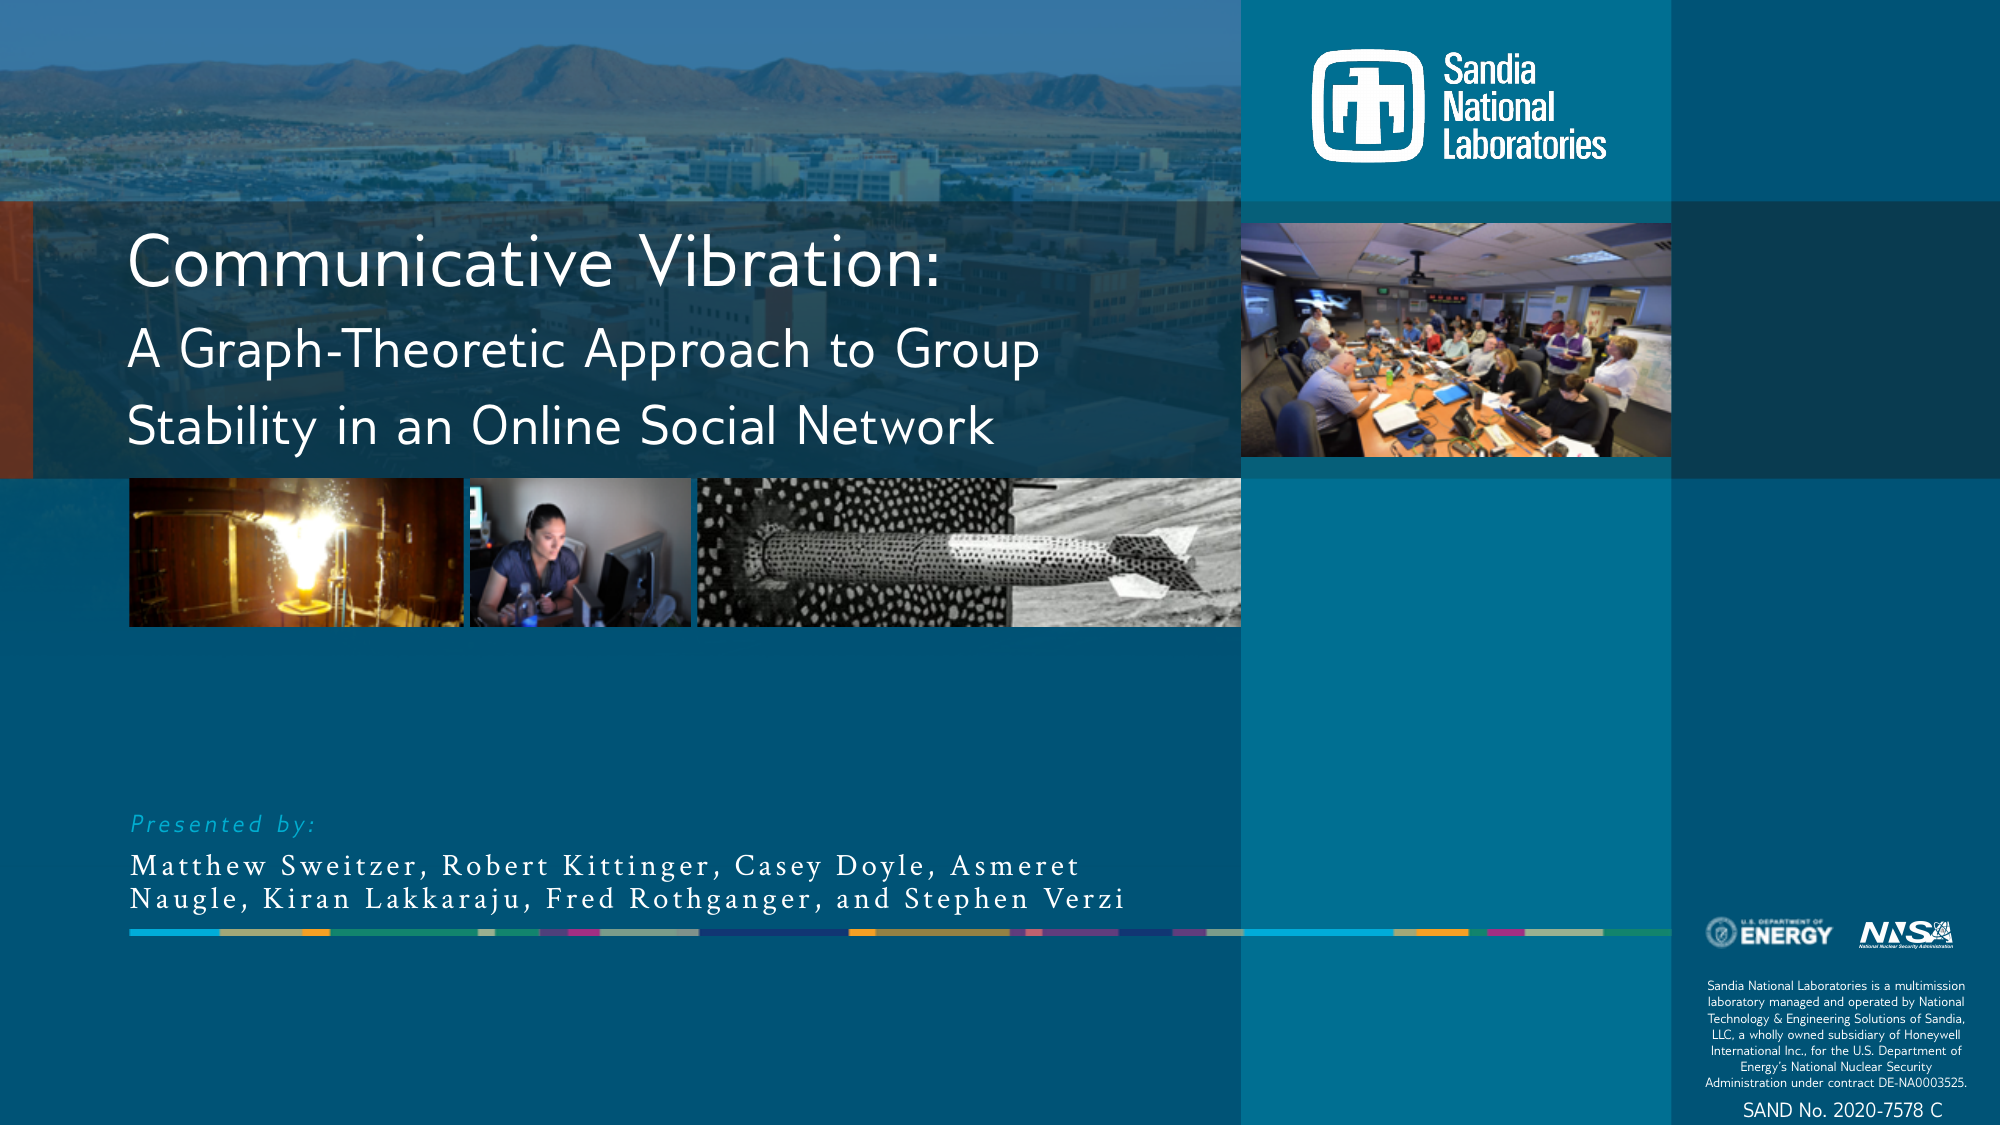

# Communicative Vibration: A Graph-Theoretic Approach to Group Stability in an Online Social Network
Presented by:
Matthew Sweitzer, Robert Kittinger, Casey Doyle, Asmeret Naugle, Kiran Lakkaraju, Fred Rothganger, and Stephen Verzi
1
SAND No. 2020-7578 C